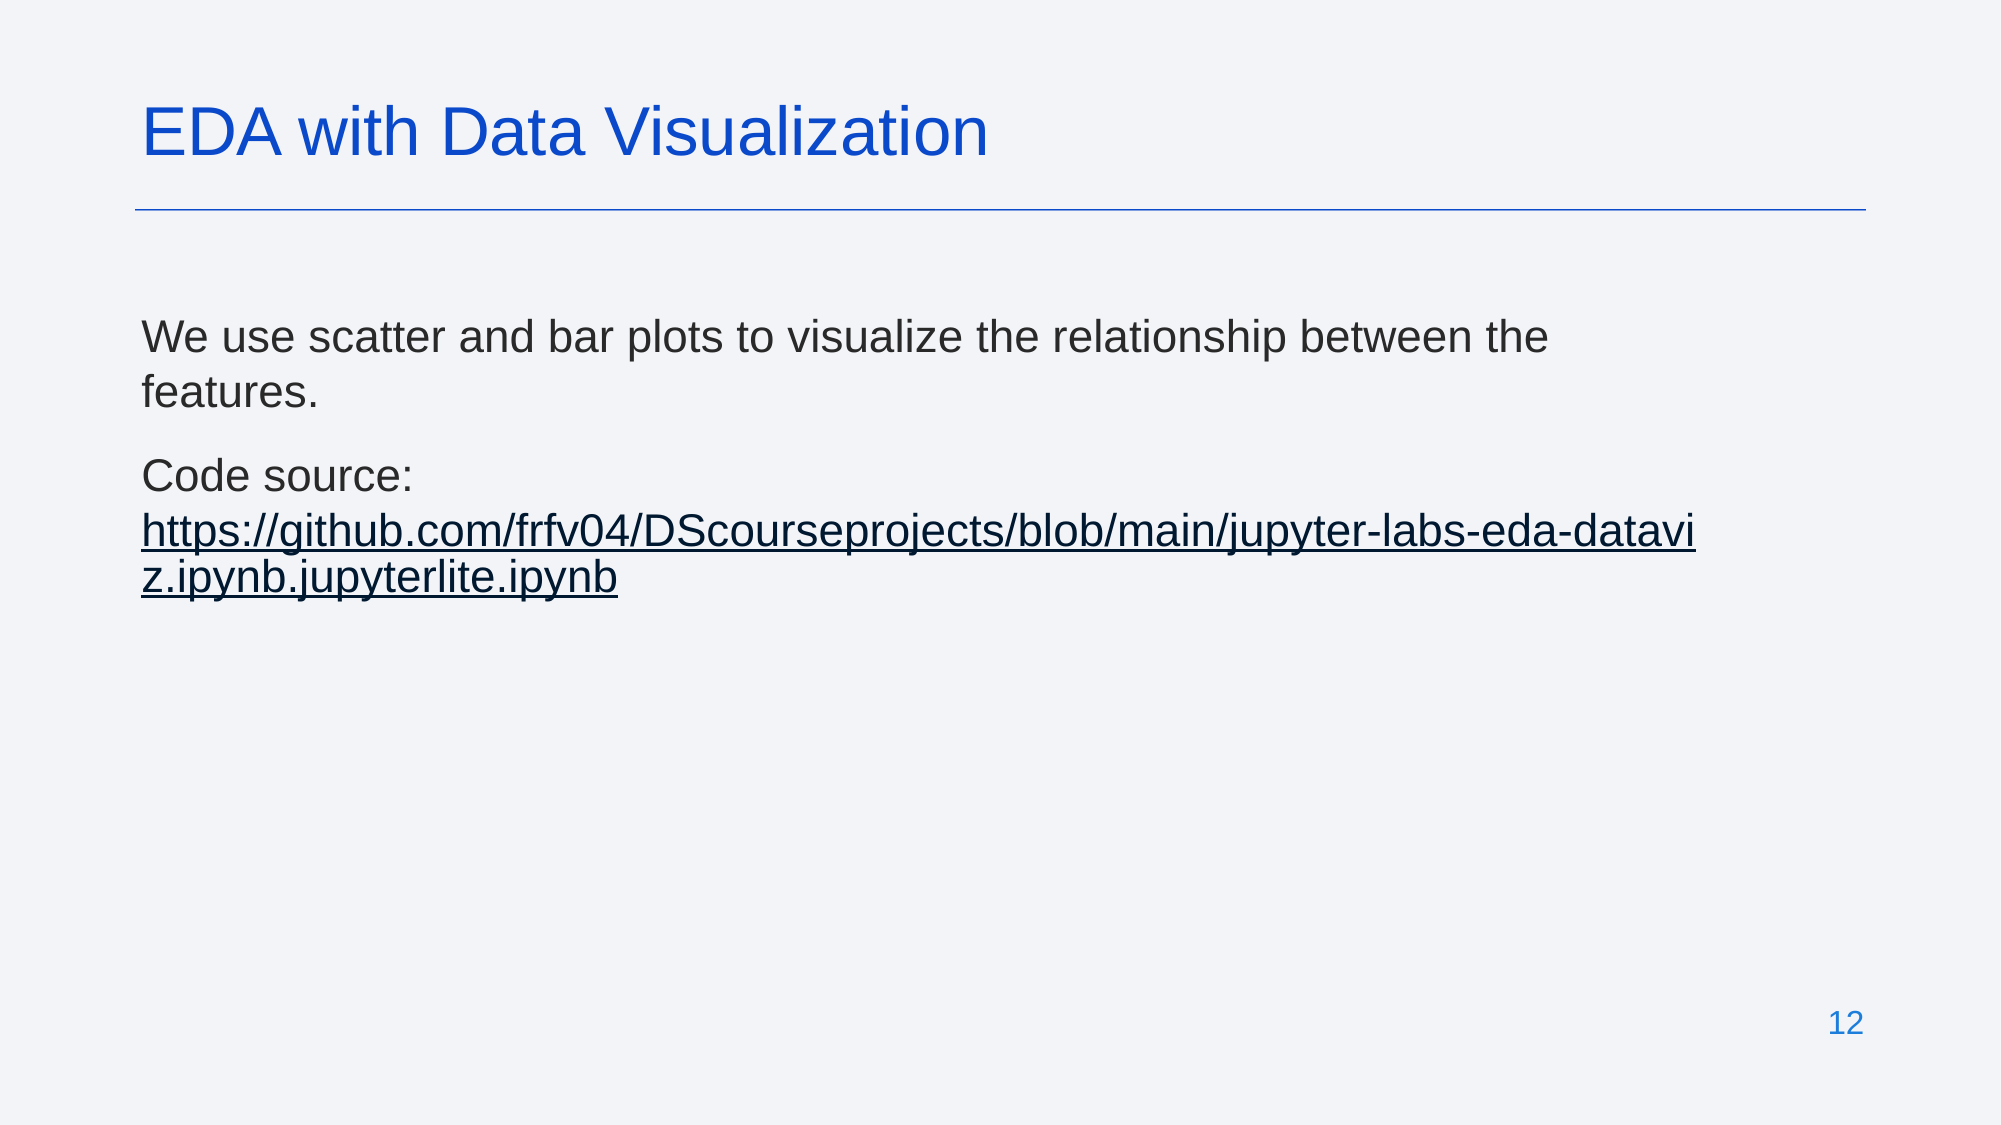

EDA with Data Visualization
We use scatter and bar plots to visualize the relationship between the features.
Code source: https://github.com/frfv04/DScourseprojects/blob/main/jupyter-labs-eda-dataviz.ipynb.jupyterlite.ipynb

12